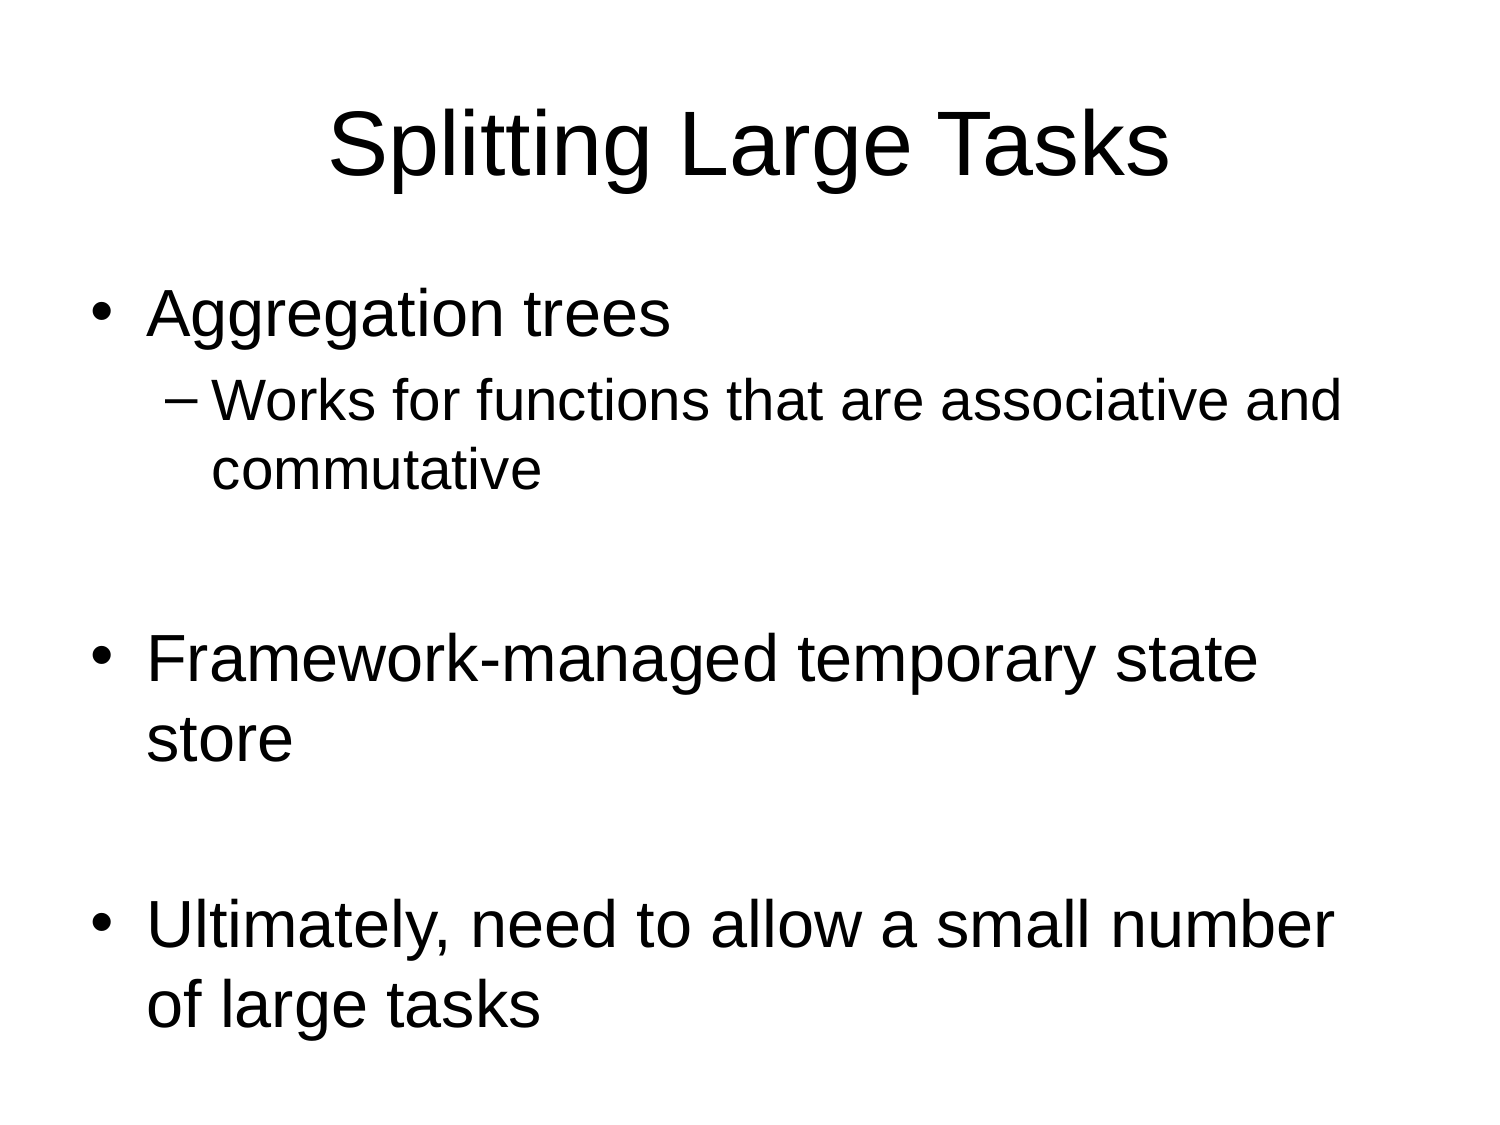

# Splitting Large Tasks
Aggregation trees
Works for functions that are associative and commutative

Framework-managed temporary state store

Ultimately, need to allow a small number of large tasks